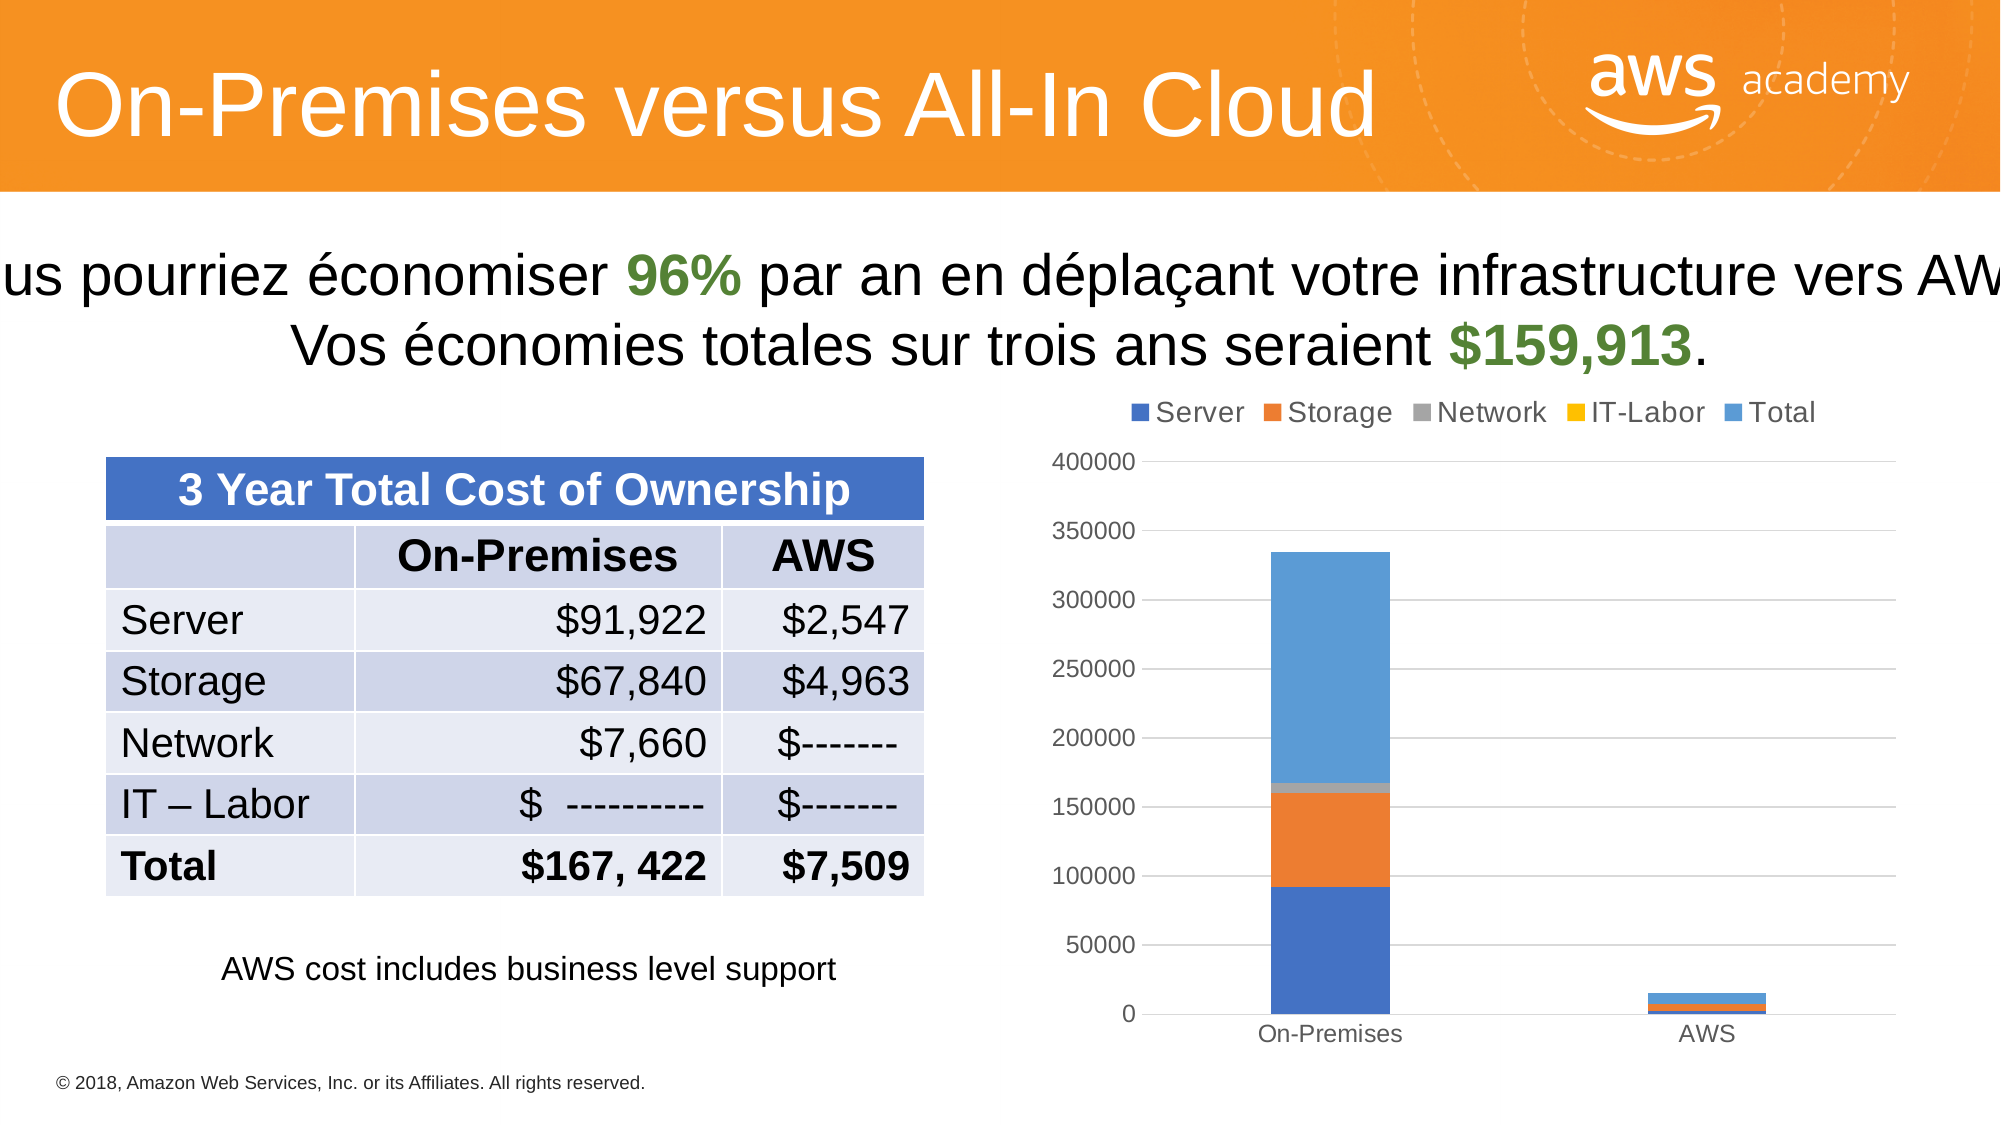

# On-Premises versus All-In Cloud
Vous pourriez économiser 96% par an en déplaçant votre infrastructure vers AWS.
Vos économies totales sur trois ans seraient $159,913.

### Chart

| Category | Server | Storage | Network | IT-Labor | Total |
|---|---|---|---|---|---|
| On-Premises | 91922.0 | 67840.0 | 7660.0 | 0.0 | 167422.0 |
| AWS | 2547.0 | 4963.0 | 0.0 | 0.0 | 7510.0 |
| 3 Year Total Cost of Ownership |  |  |
| --- | --- | --- |
|  | On-Premises | AWS |
| Server | $91,922 | $2,547 |
| Storage | $67,840 | $4,963 |
| Network | $7,660 | $------- |
| IT – Labor | $ ---------- | $------- |
| Total | $167, 422 | $7,509 |
AWS cost includes business level support